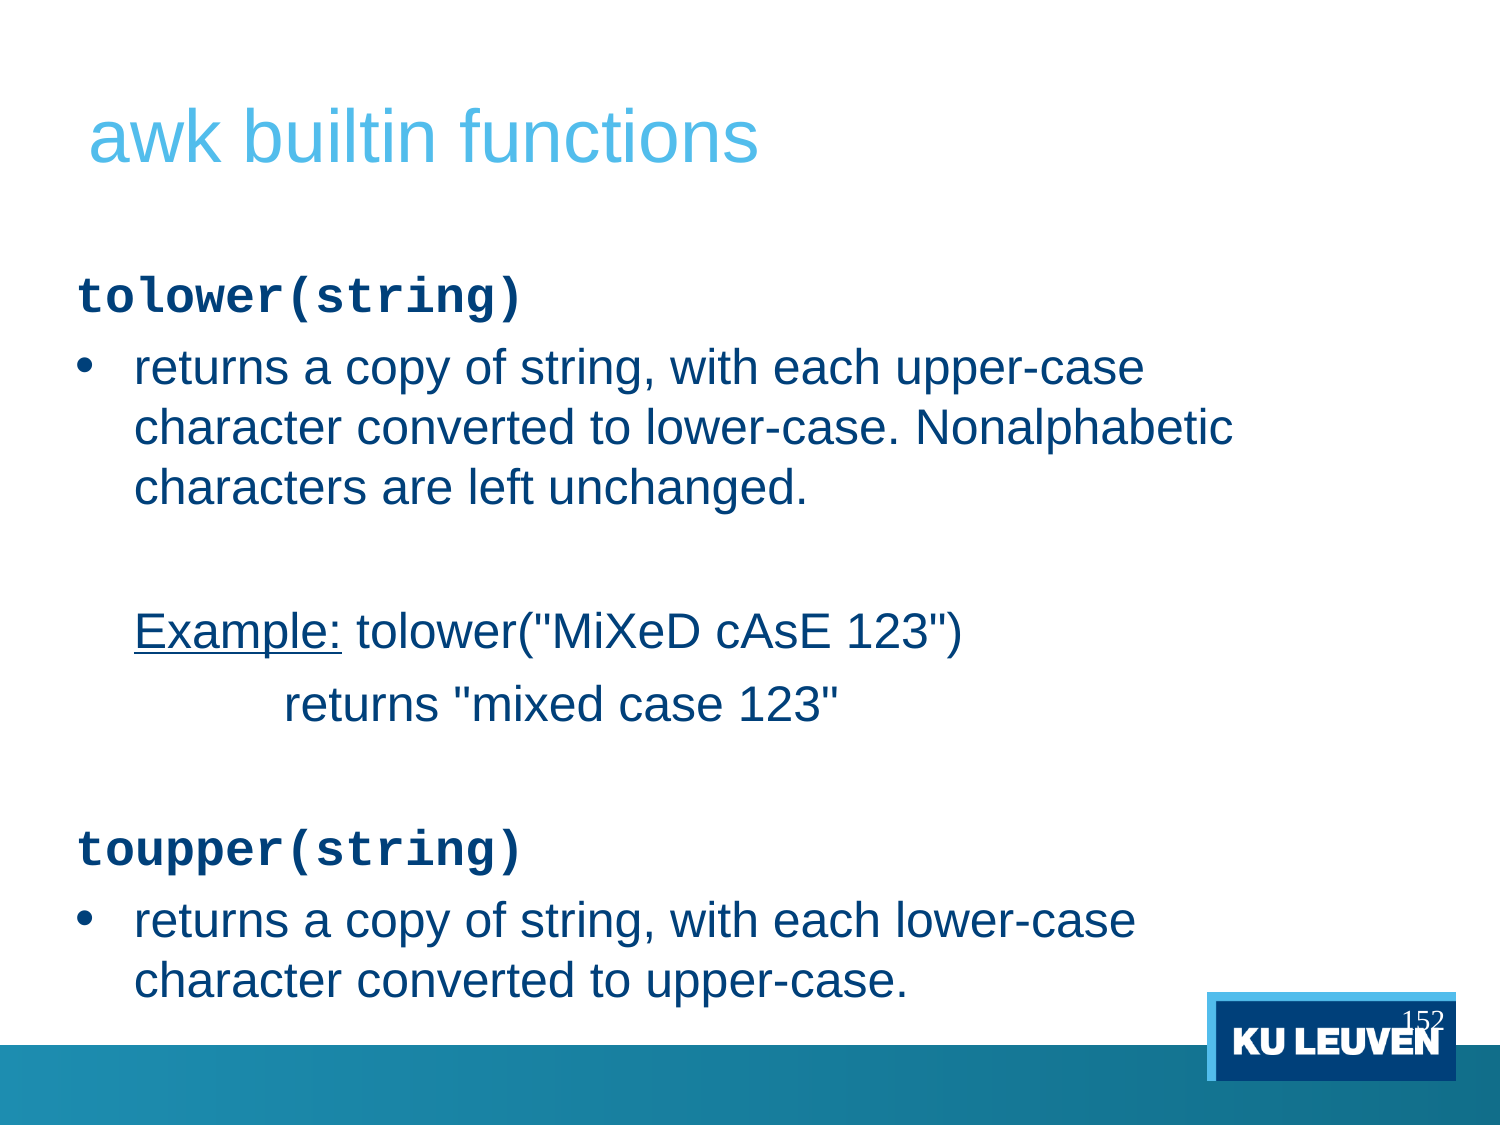

# awk builtin functions
tolower(string)
returns a copy of string, with each upper-case character converted to lower-case. Nonalphabetic characters are left unchanged.

	Example: tolower("MiXeD cAsE 123")
		returns "mixed case 123"

toupper(string)
returns a copy of string, with each lower-case character converted to upper-case.
152